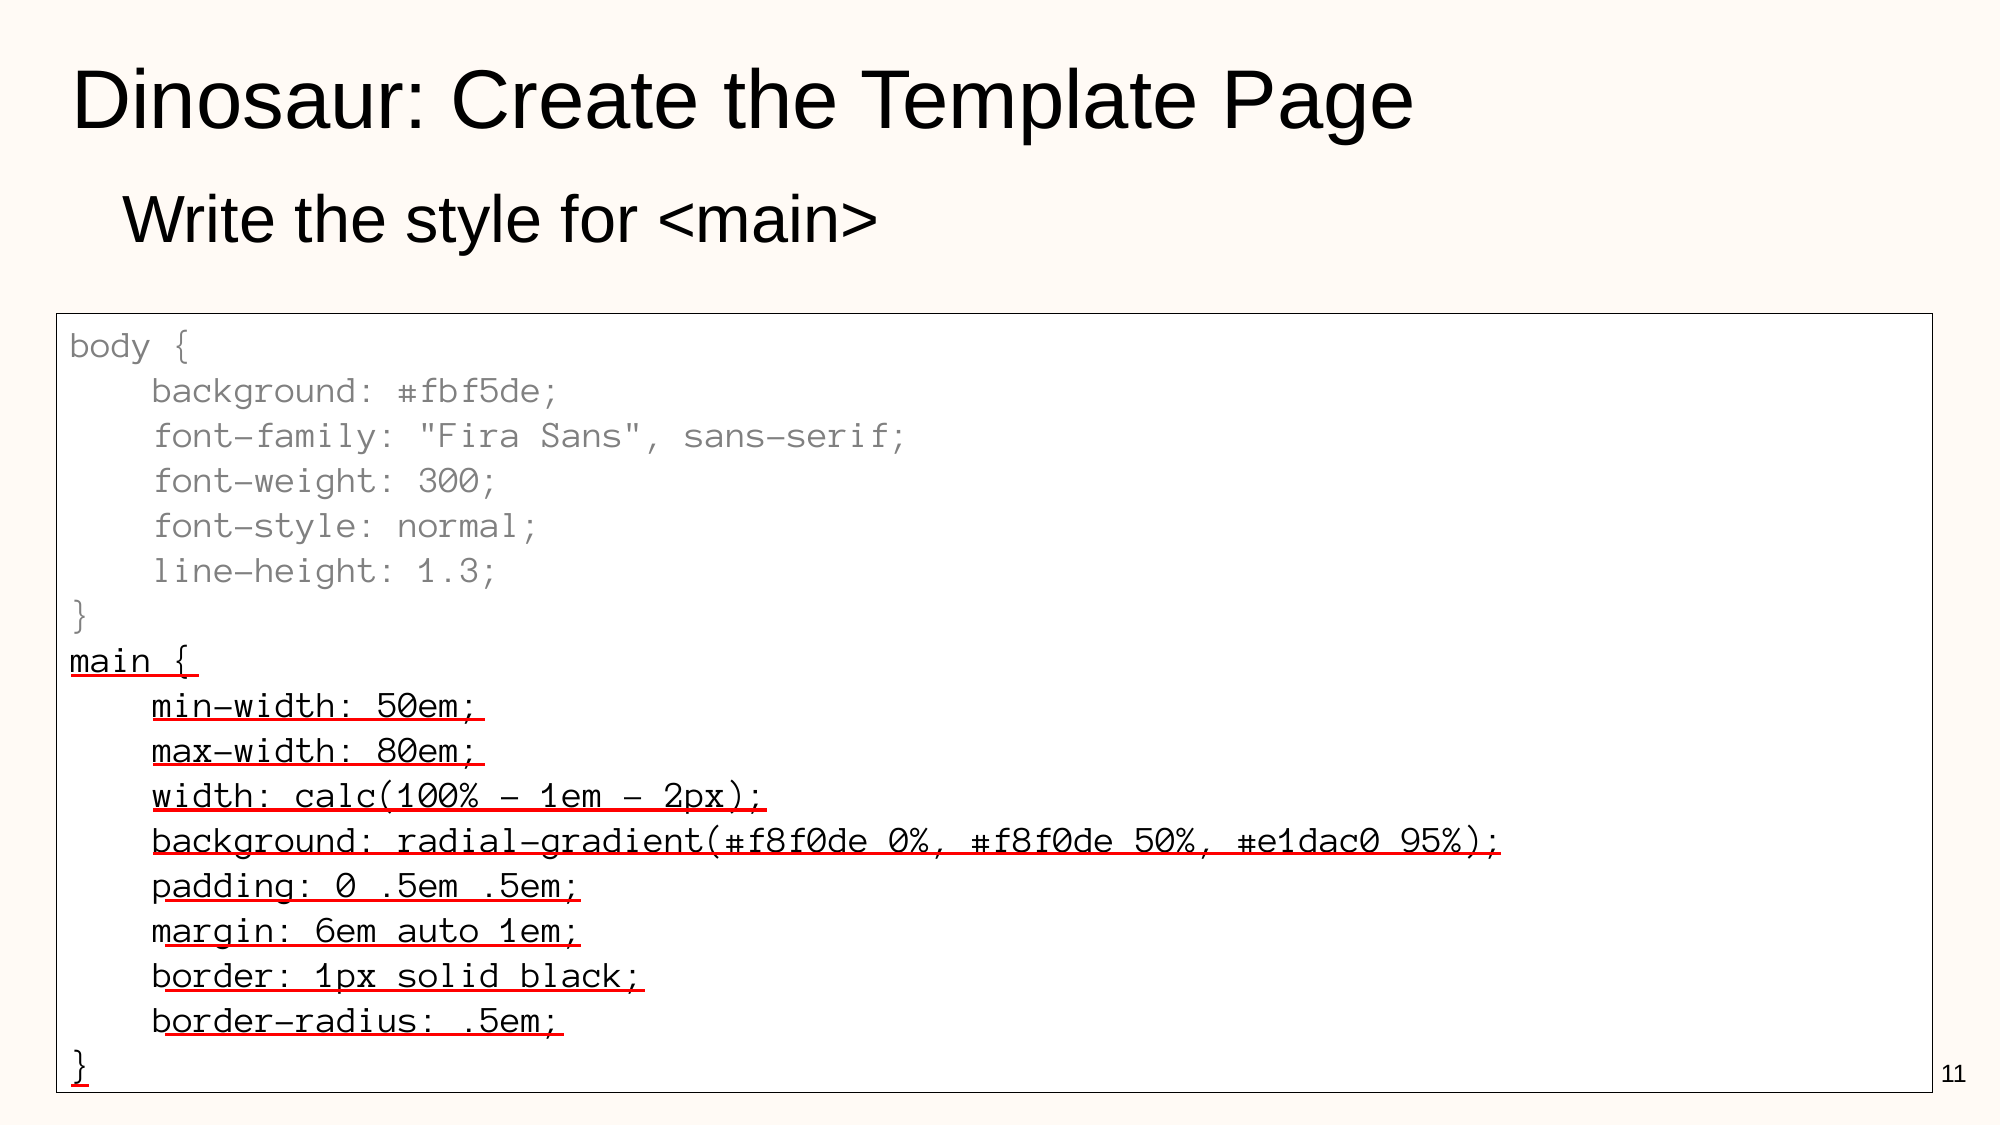

# Dinosaur: Create the Template Page
Write the style for <main>
@charset "utf-8";
/* CSS Document */
body {
    background: #fbf5de;
    font-family: "Fira Sans", sans-serif;
    font-weight: 300;
    font-style: normal;
    line-height: 1.3;
}
body {
    background: #fbf5de;
    font-family: "Fira Sans", sans-serif;
    font-weight: 300;
    font-style: normal;
    line-height: 1.3;
}
main {
    min-width: 50em;
    max-width: 80em;
    width: calc(100% - 1em – 2px);
    background: radial-gradient(#f8f0de 0%, #f8f0de 50%, #e1dac0 95%);
    padding: 0 .5em .5em;
    margin: 6em auto 1em;
    border: 1px solid black;
    border-radius: .5em;
}
11